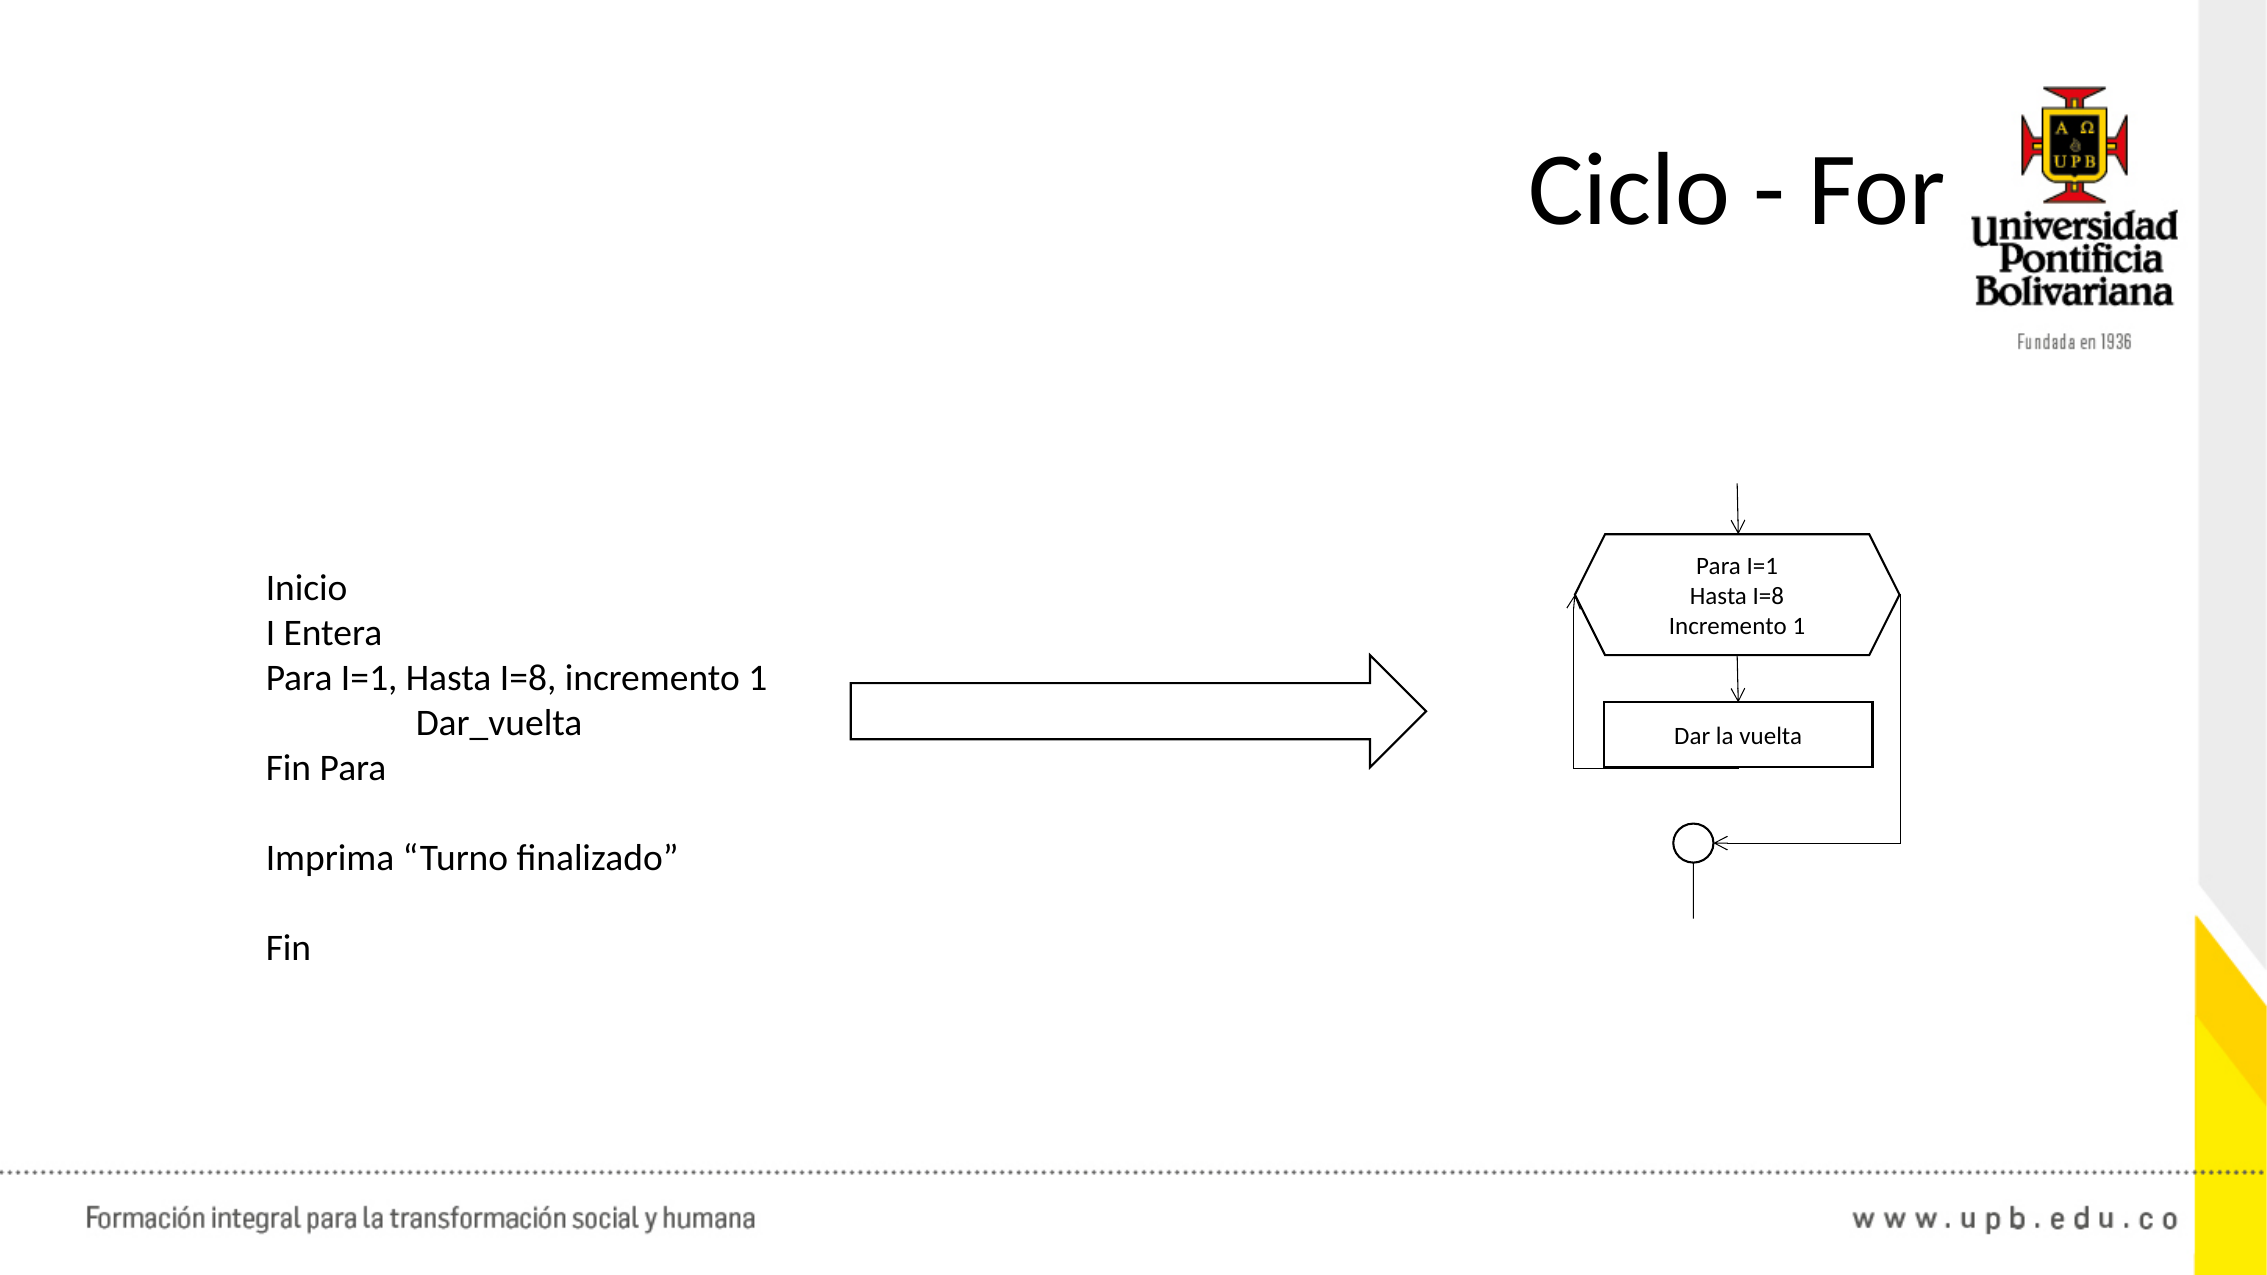

# Ciclo - For

Inicio
I Entera
Para I=1, Hasta I=8, incremento 1
	Dar_vuelta
Fin Para

Imprima “Turno finalizado”

Fin

Para I=1
Hasta I=8
Incremento 1

Dar la vuelta